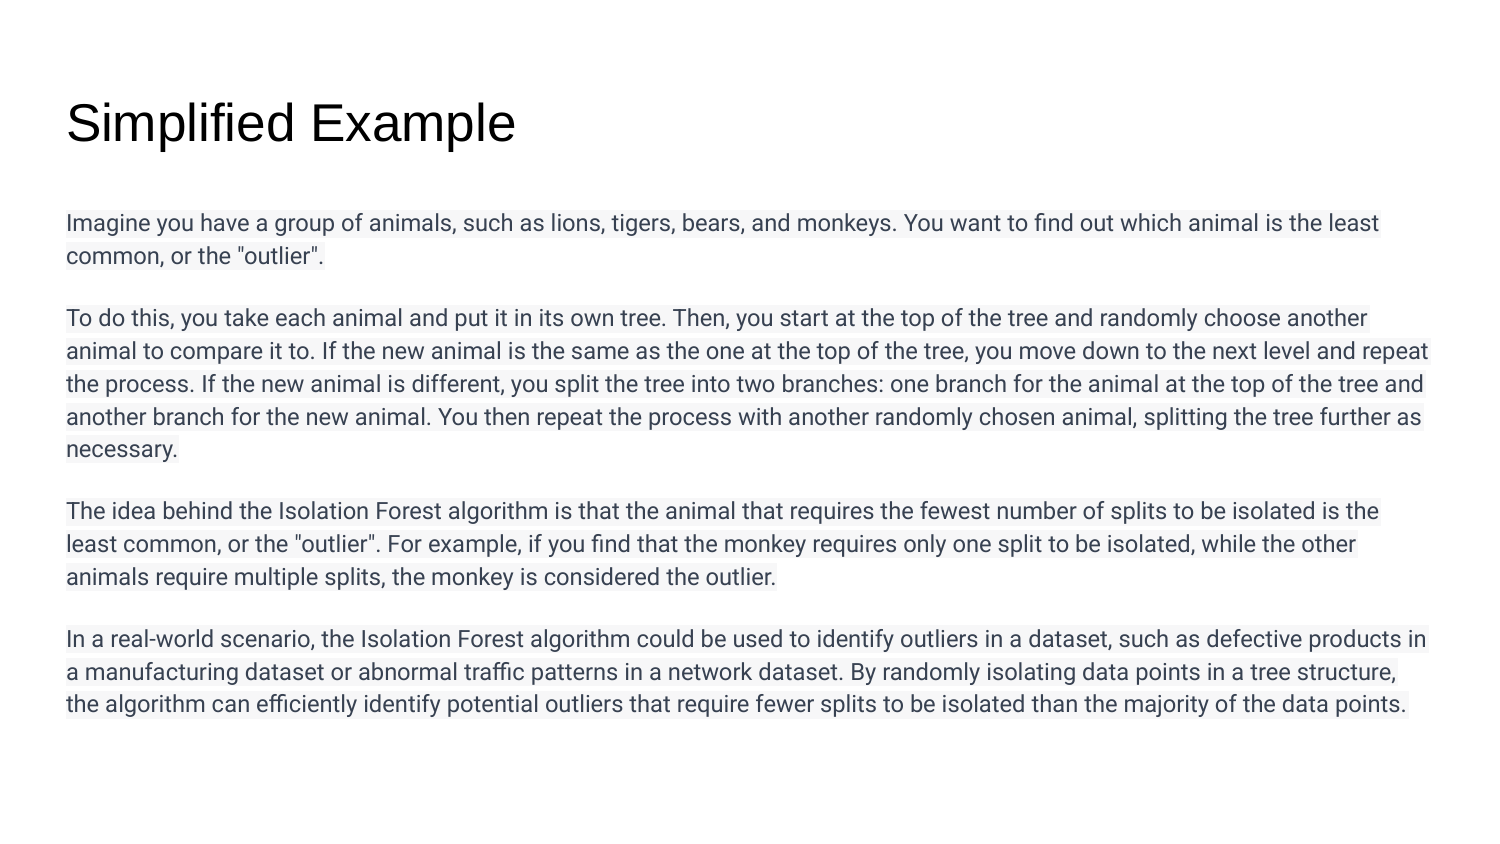

# Simplified Example
Imagine you have a group of animals, such as lions, tigers, bears, and monkeys. You want to find out which animal is the least common, or the "outlier".
To do this, you take each animal and put it in its own tree. Then, you start at the top of the tree and randomly choose another animal to compare it to. If the new animal is the same as the one at the top of the tree, you move down to the next level and repeat the process. If the new animal is different, you split the tree into two branches: one branch for the animal at the top of the tree and another branch for the new animal. You then repeat the process with another randomly chosen animal, splitting the tree further as necessary.
The idea behind the Isolation Forest algorithm is that the animal that requires the fewest number of splits to be isolated is the least common, or the "outlier". For example, if you find that the monkey requires only one split to be isolated, while the other animals require multiple splits, the monkey is considered the outlier.
In a real-world scenario, the Isolation Forest algorithm could be used to identify outliers in a dataset, such as defective products in a manufacturing dataset or abnormal traffic patterns in a network dataset. By randomly isolating data points in a tree structure, the algorithm can efficiently identify potential outliers that require fewer splits to be isolated than the majority of the data points.